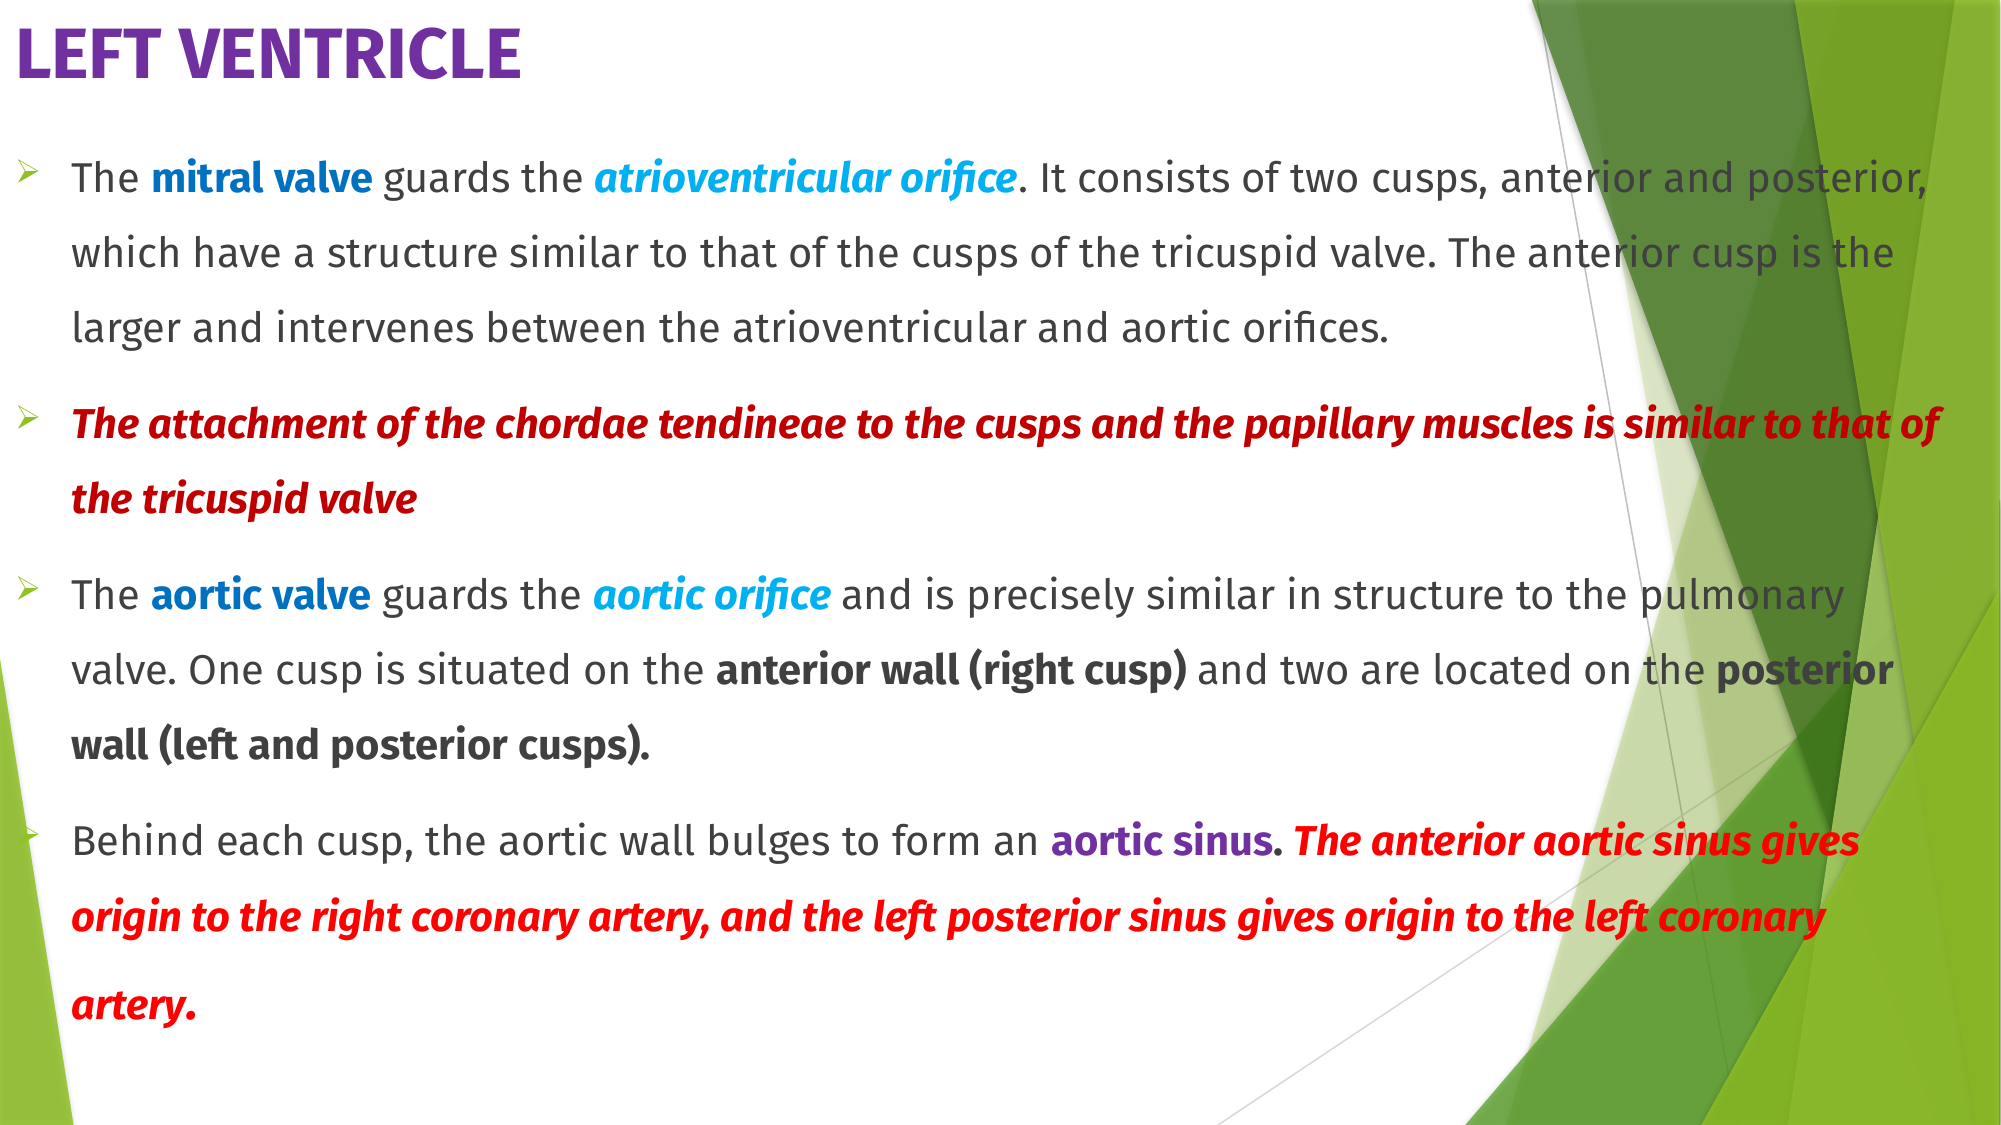

# LEFT VENTRICLE
The mitral valve guards the atrioventricular orifice. It consists of two cusps, anterior and posterior, which have a structure similar to that of the cusps of the tricuspid valve. The anterior cusp is the larger and intervenes between the atrioventricular and aortic orifices.
The attachment of the chordae tendineae to the cusps and the papillary muscles is similar to that of the tricuspid valve
The aortic valve guards the aortic orifice and is precisely similar in structure to the pulmonary valve. One cusp is situated on the anterior wall (right cusp) and two are located on the posterior wall (left and posterior cusps).
Behind each cusp, the aortic wall bulges to form an aortic sinus. The anterior aortic sinus gives origin to the right coronary artery, and the left posterior sinus gives origin to the left coronary artery.